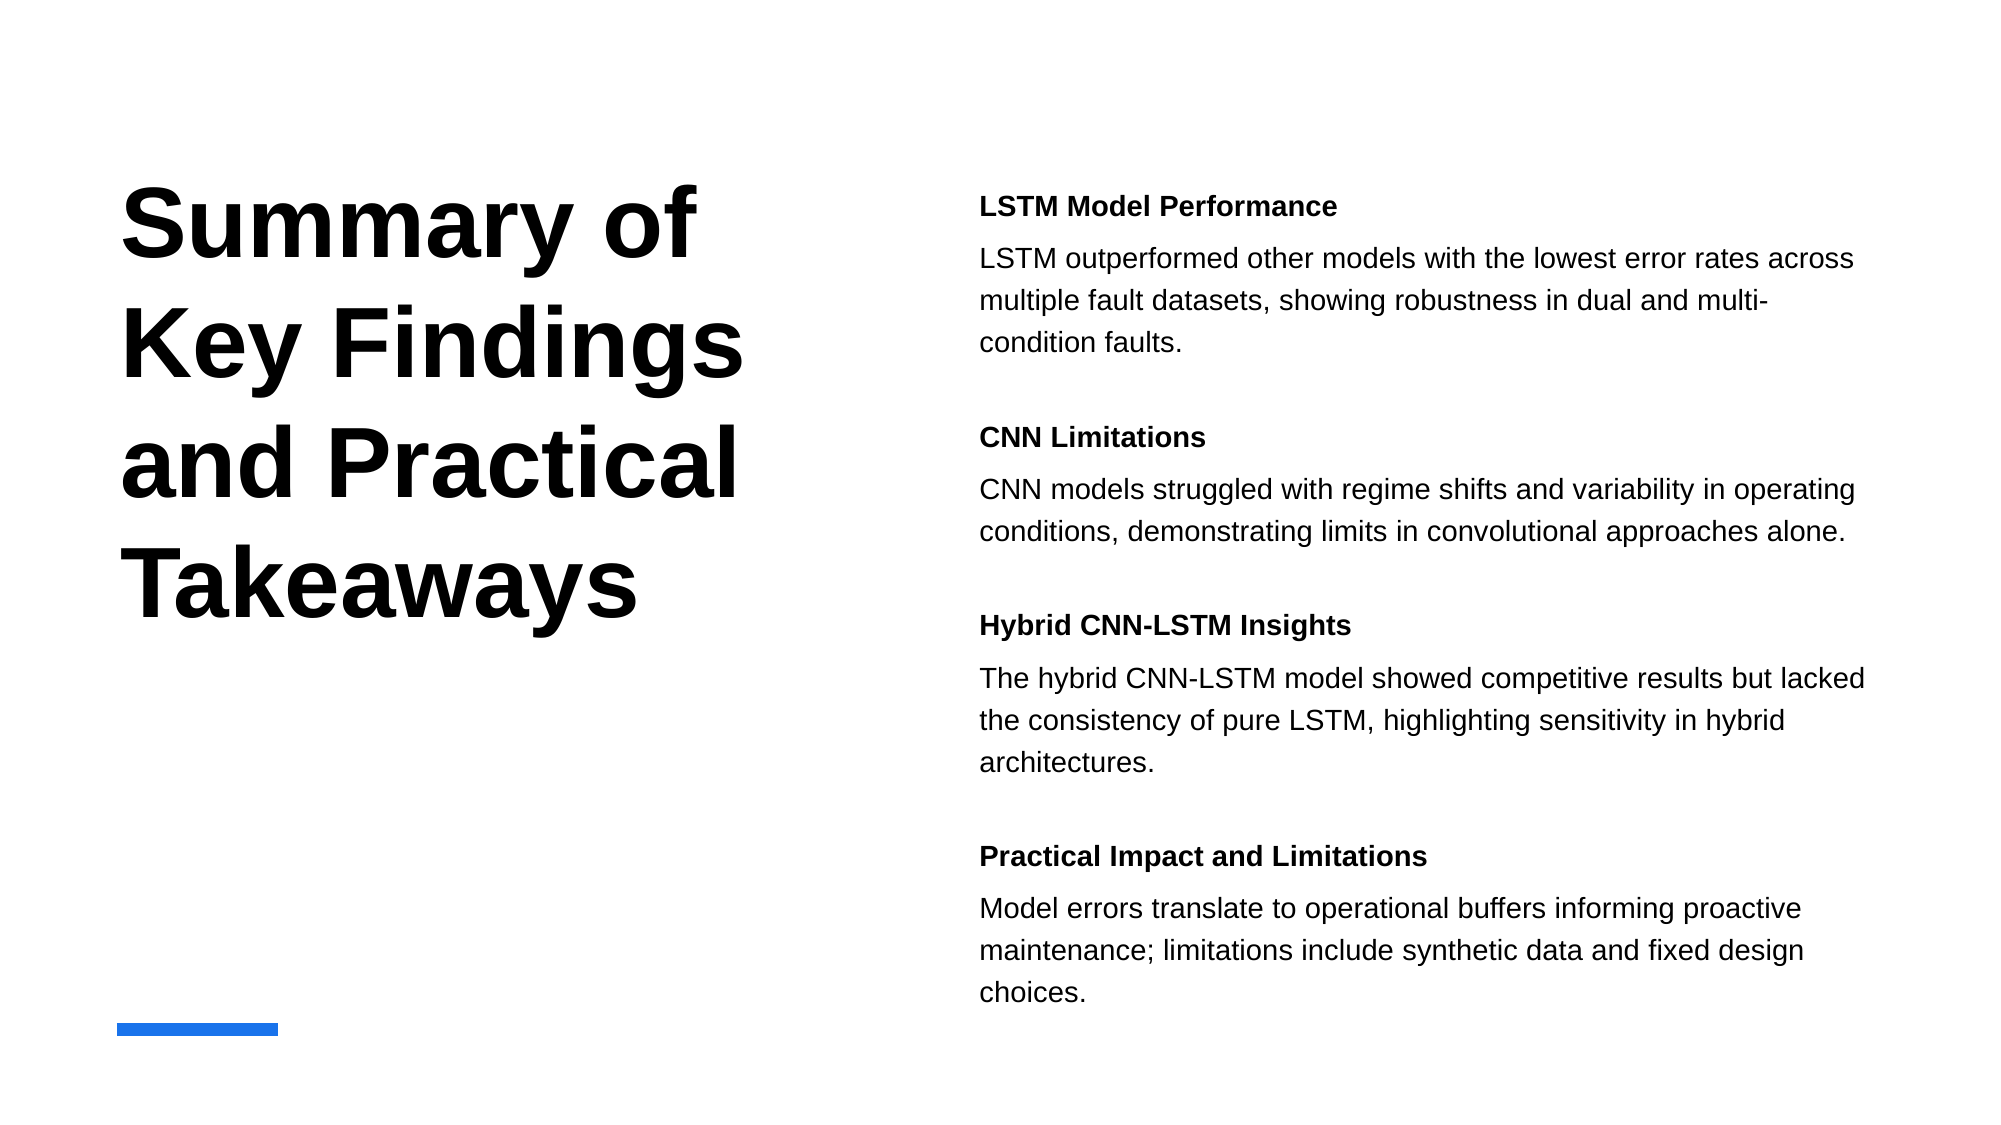

# Summary of Key Findings and Practical Takeaways
LSTM Model Performance
LSTM outperformed other models with the lowest error rates across multiple fault datasets, showing robustness in dual and multi-condition faults.
CNN Limitations
CNN models struggled with regime shifts and variability in operating conditions, demonstrating limits in convolutional approaches alone.
Hybrid CNN-LSTM Insights
The hybrid CNN-LSTM model showed competitive results but lacked the consistency of pure LSTM, highlighting sensitivity in hybrid architectures.
Practical Impact and Limitations
Model errors translate to operational buffers informing proactive maintenance; limitations include synthetic data and fixed design choices.